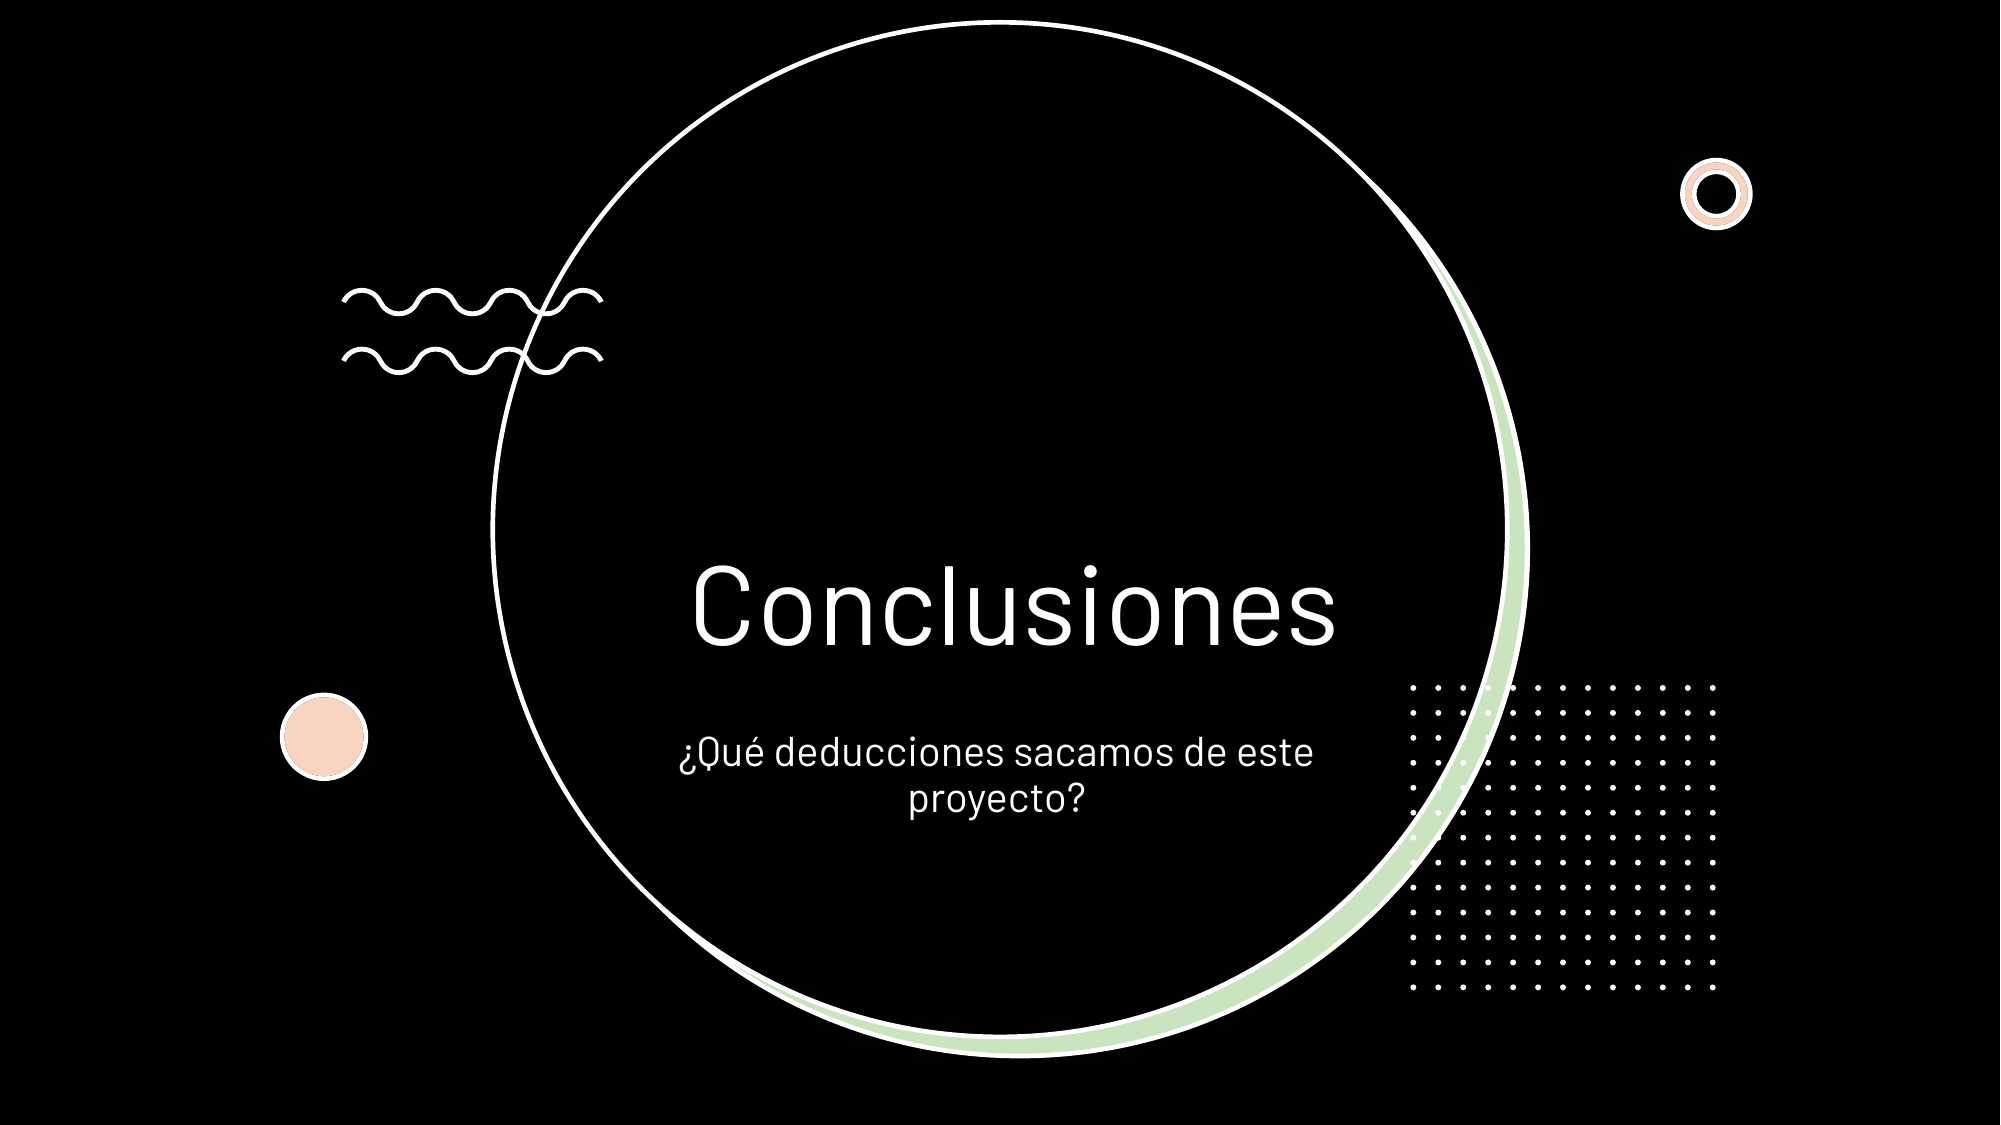

# Conclusiones

¿Qué deducciones sacamos de este proyecto?